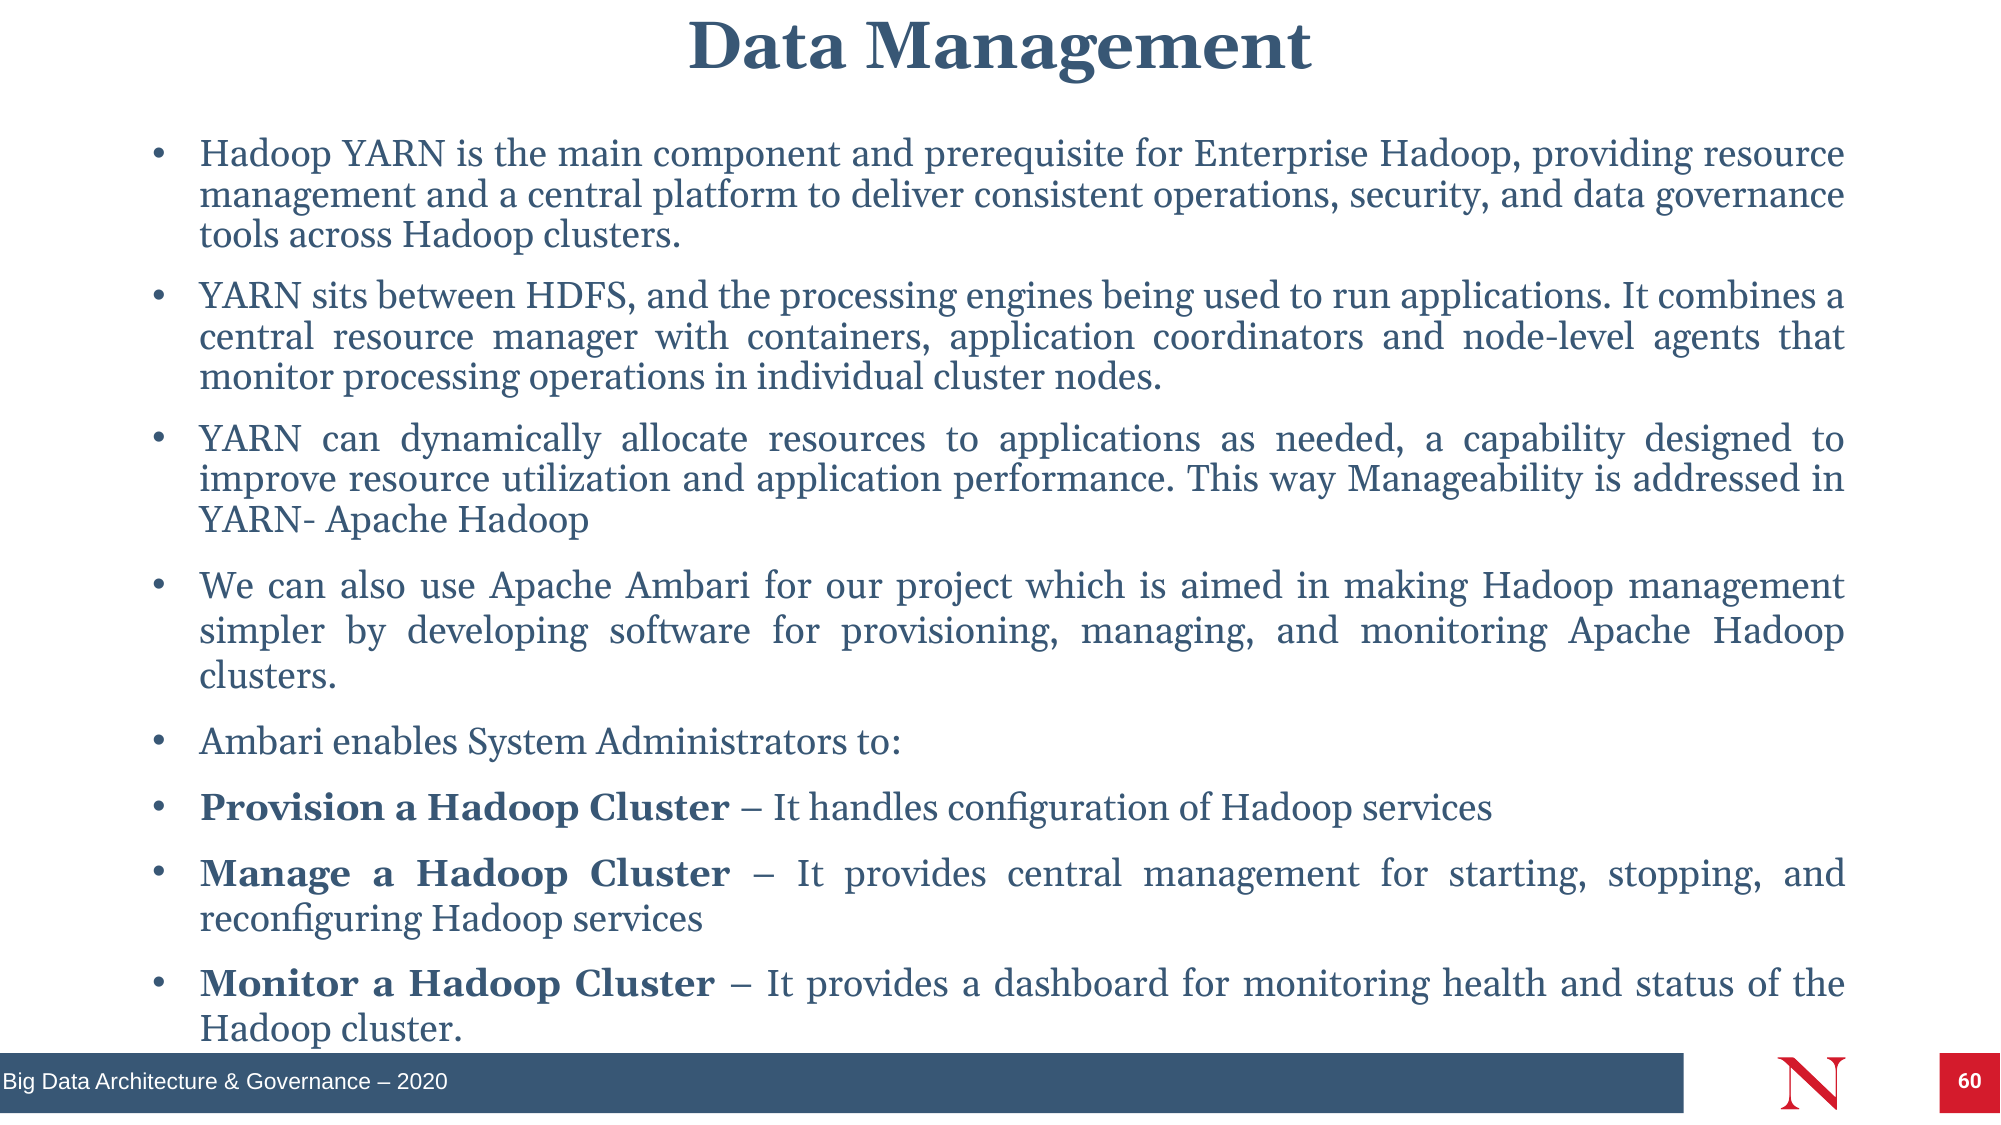

# Data Management
Hadoop YARN is the main component and prerequisite for Enterprise Hadoop, providing resource management and a central platform to deliver consistent operations, security, and data governance tools across Hadoop clusters.
YARN sits between HDFS, and the processing engines being used to run applications. It combines a central resource manager with containers, application coordinators and node-level agents that monitor processing operations in individual cluster nodes.
YARN can dynamically allocate resources to applications as needed, a capability designed to improve resource utilization and application performance. This way Manageability is addressed in YARN- Apache Hadoop
We can also use Apache Ambari for our project which is aimed in making Hadoop management simpler by developing software for provisioning, managing, and monitoring Apache Hadoop clusters.
Ambari enables System Administrators to:
Provision a Hadoop Cluster – It handles configuration of Hadoop services
Manage a Hadoop Cluster – It provides central management for starting, stopping, and reconfiguring Hadoop services
Monitor a Hadoop Cluster – It provides a dashboard for monitoring health and status of the Hadoop cluster.